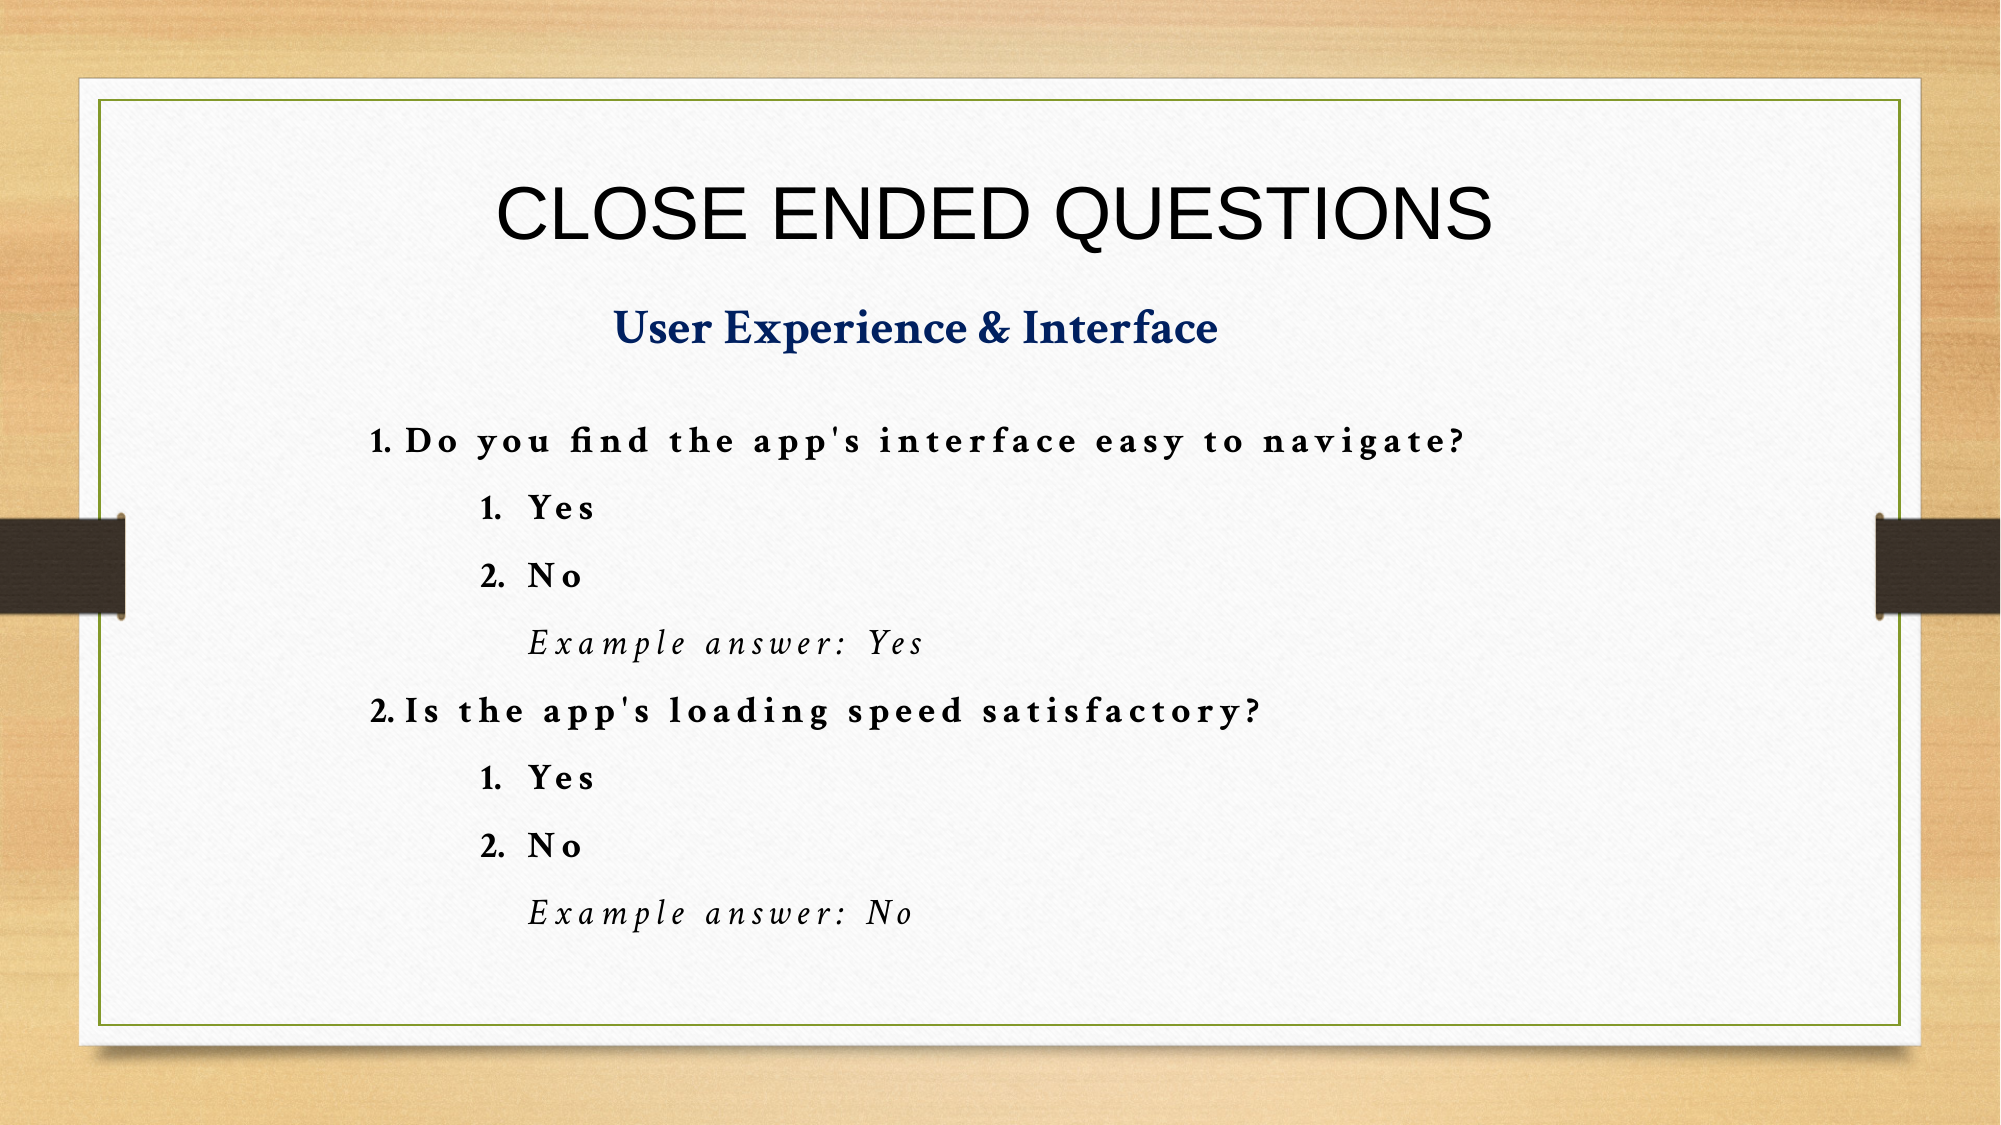

CLOSE ENDED QUESTIONS
User Experience & Interface
Do you find the app's interface easy to navigate?
Yes
No
Example answer: Yes
Is the app's loading speed satisfactory?
Yes
No
Example answer: No